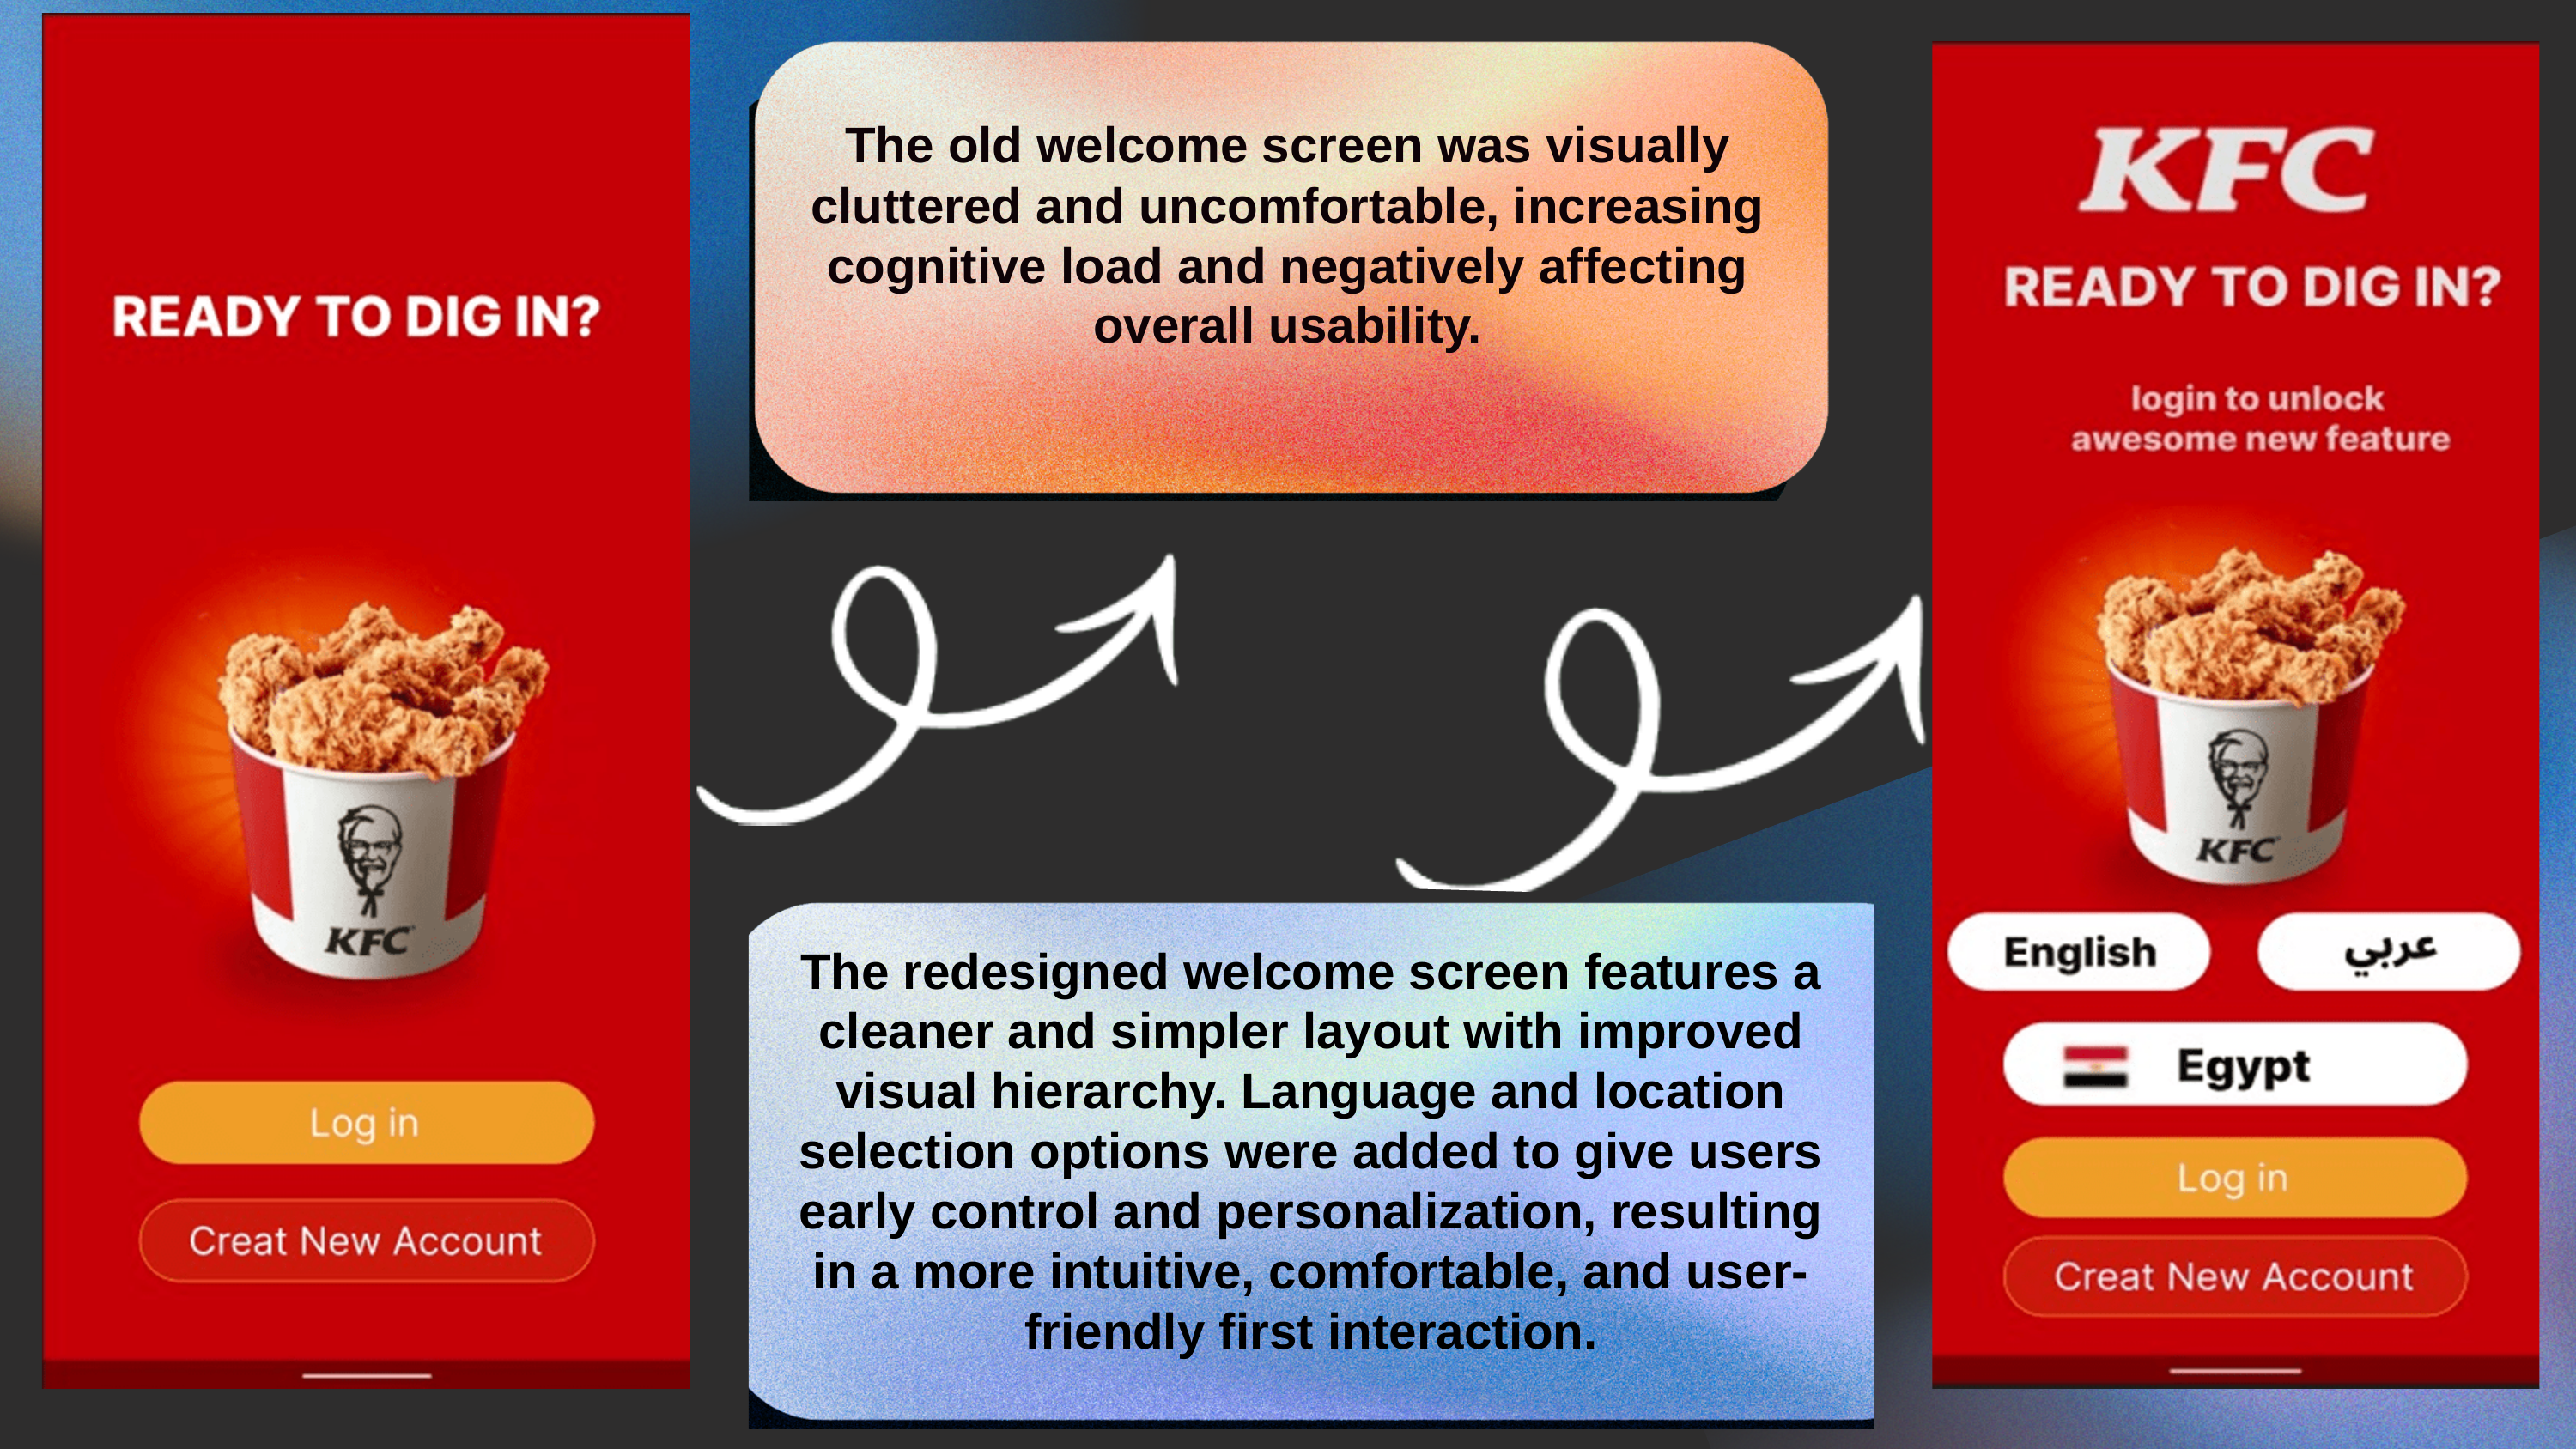

The old welcome screen was visually cluttered and uncomfortable, increasing cognitive load and negatively affecting overall usability.

The redesigned welcome screen features a cleaner and simpler layout with improved visual hierarchy. Language and location selection options were added to give users early control and personalization, resulting in a more intuitive, comfortable, and user-friendly first interaction.